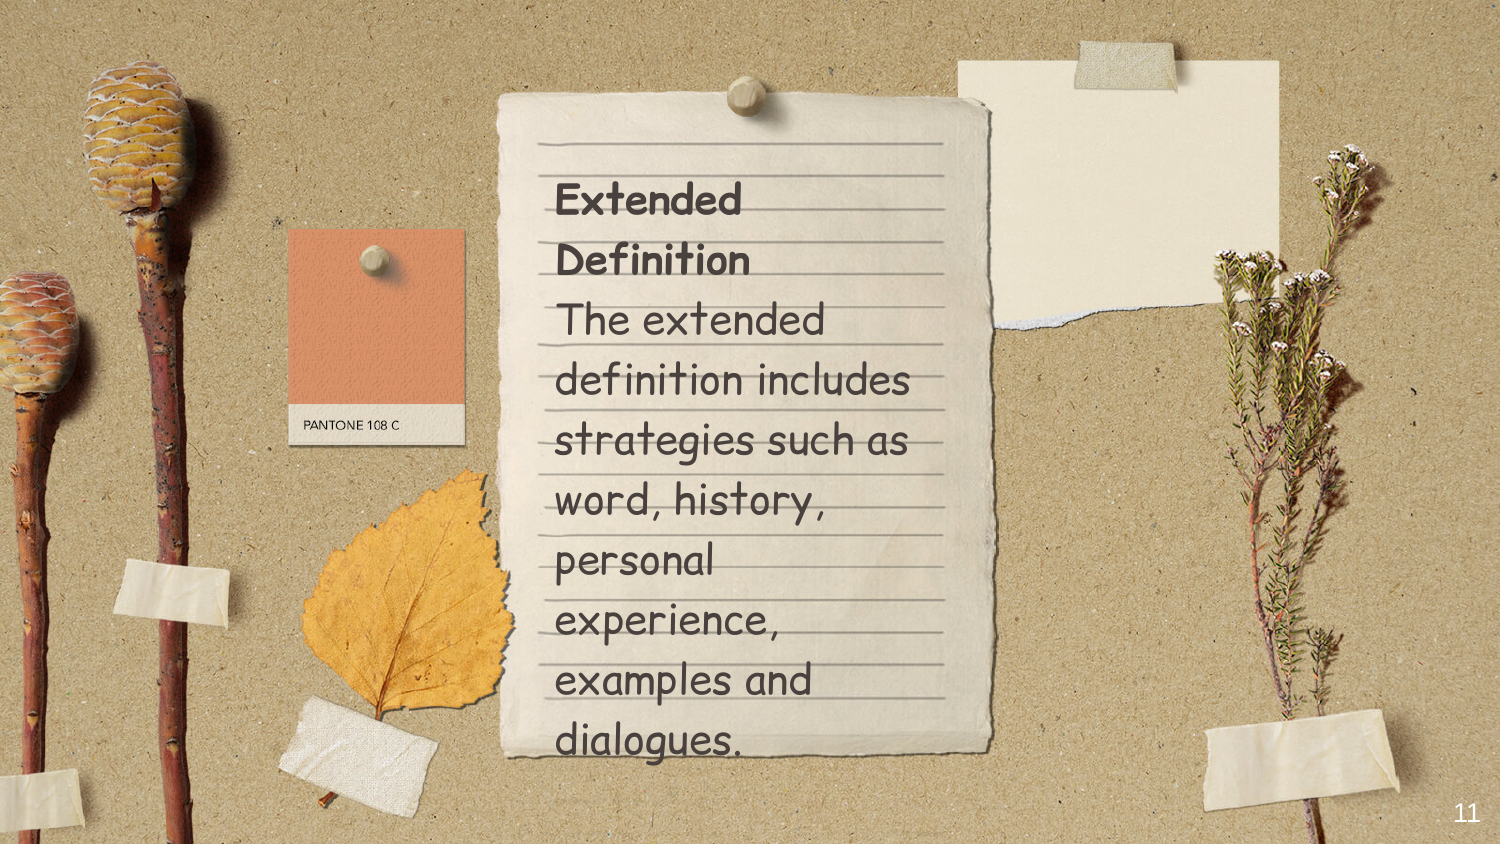

Extended Definition
The extended definition includes strategies such as word, history, personal experience, examples and dialogues.
11